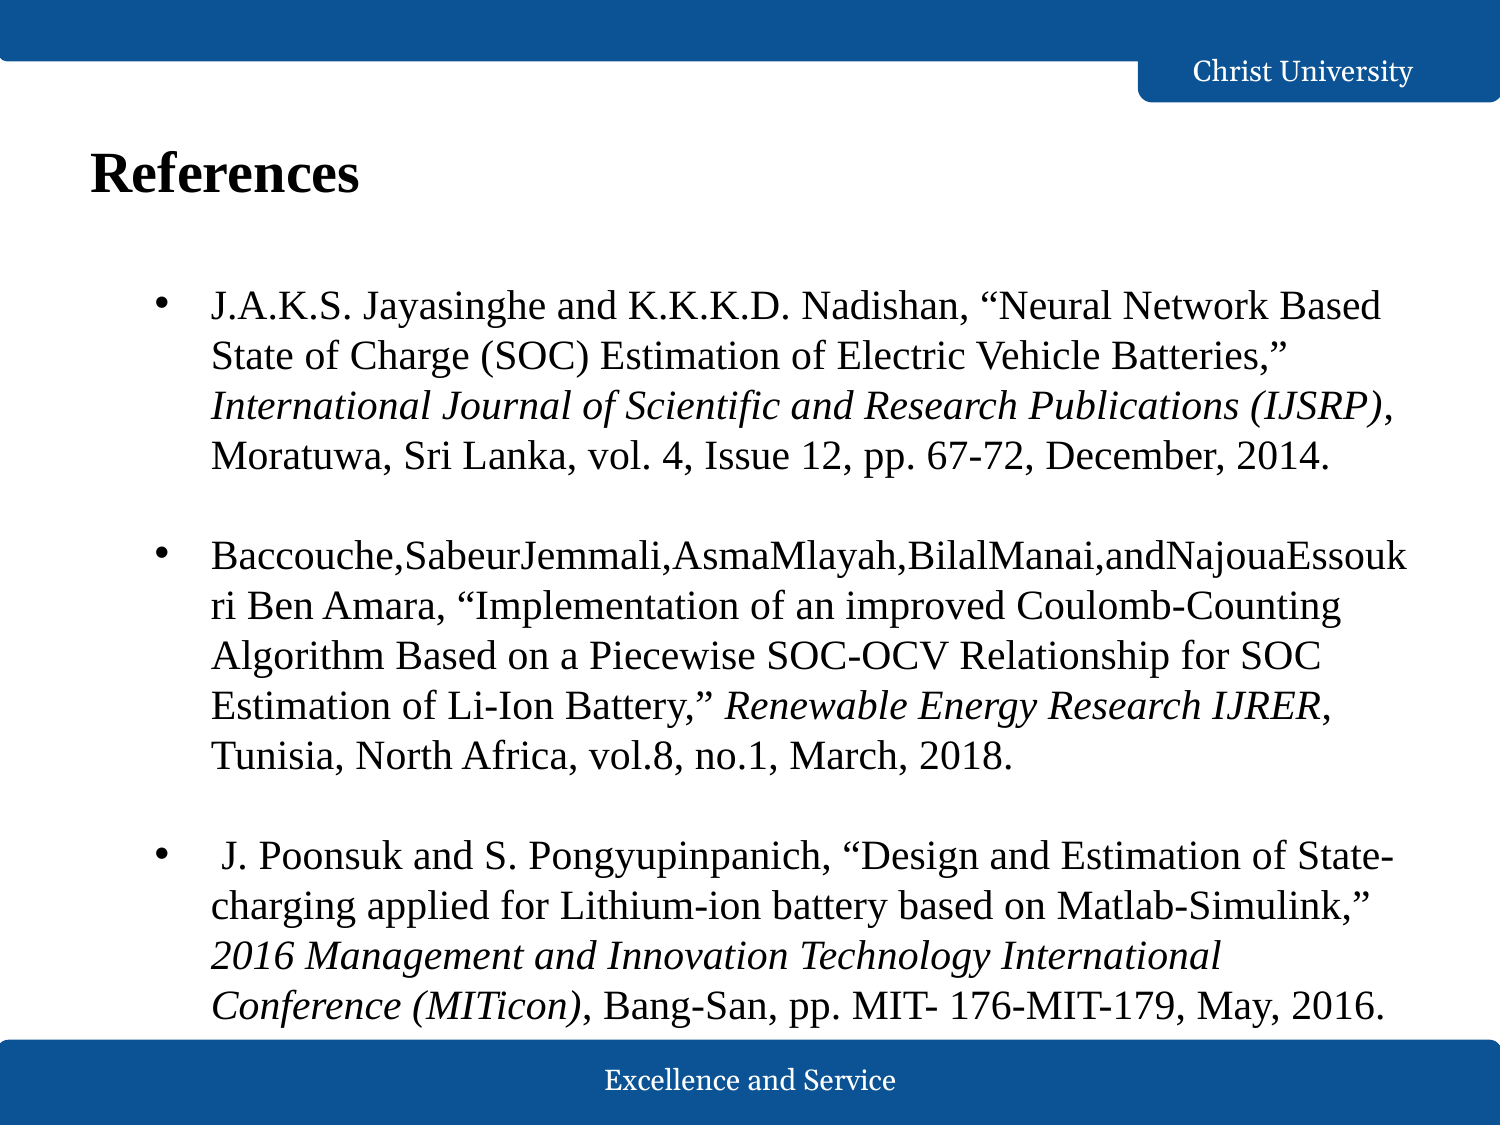

# References
J.A.K.S. Jayasinghe and K.K.K.D. Nadishan, “Neural Network Based State of Charge (SOC) Estimation of Electric Vehicle Batteries,” International Journal of Scientific and Research Publications (IJSRP), Moratuwa, Sri Lanka, vol. 4, Issue 12, pp. 67-72, December, 2014.

Baccouche,SabeurJemmali,AsmaMlayah,BilalManai,andNajouaEssoukri Ben Amara, “Implementation of an improved Coulomb-Counting Algorithm Based on a Piecewise SOC-OCV Relationship for SOC Estimation of Li-Ion Battery,” Renewable Energy Research IJRER, Tunisia, North Africa, vol.8, no.1, March, 2018.

 J. Poonsuk and S. Pongyupinpanich, “Design and Estimation of State-charging applied for Lithium-ion battery based on Matlab-Simulink,” 2016 Management and Innovation Technology International Conference (MITicon), Bang-San, pp. MIT- 176-MIT-179, May, 2016.